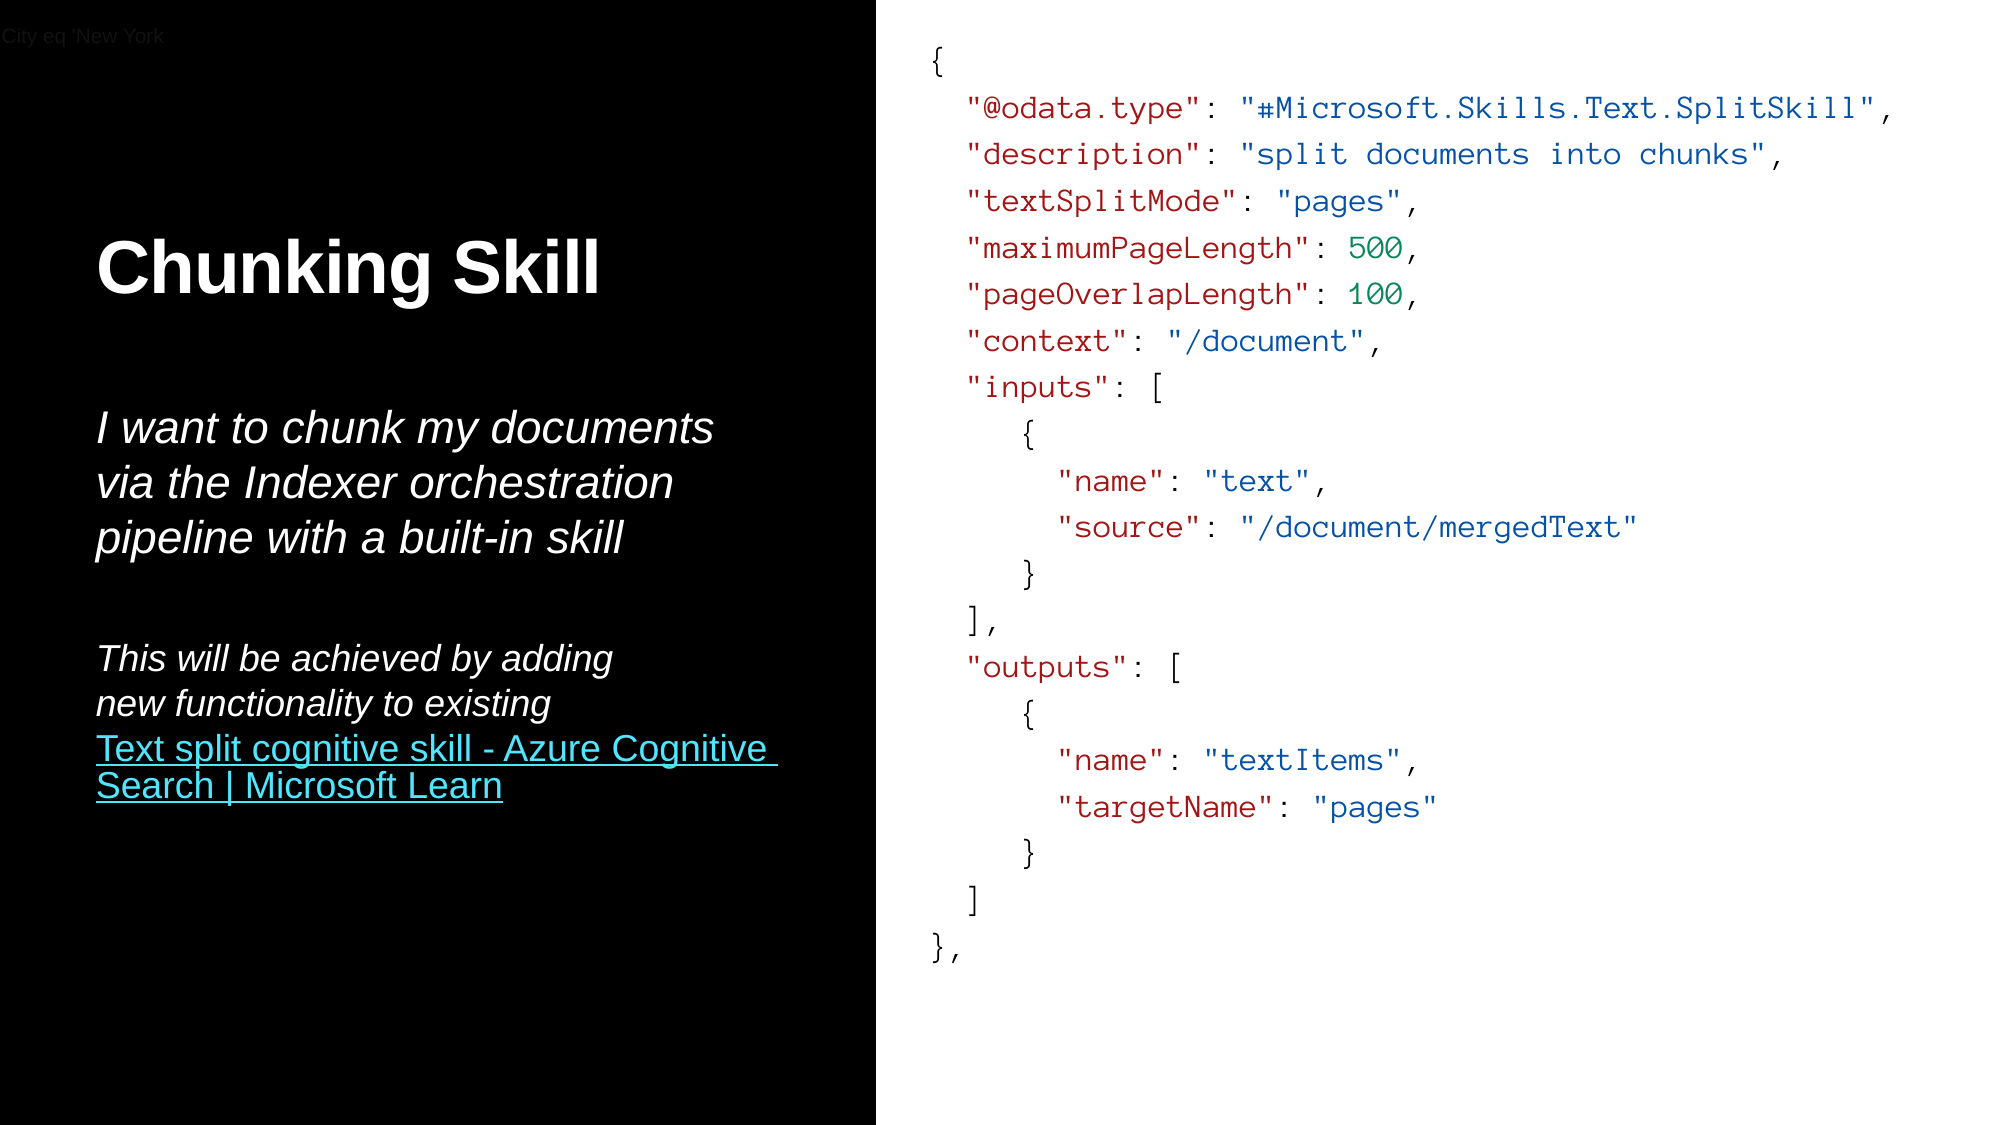

City eq 'New York
{
  "@odata.type": "#Microsoft.Skills.Text.SplitSkill",
  "description": "split documents into chunks",
  "textSplitMode": "pages",
  "maximumPageLength": 500,
  "pageOverlapLength": 100,
  "context": "/document",
  "inputs": [
     {
       "name": "text",
       "source": "/document/mergedText"
     }
  ],
  "outputs": [
     {
       "name": "textItems",
       "targetName": "pages"
     }
  ]
},
# Chunking Skill
I want to chunk my documents via the Indexer orchestration pipeline with a built-in skill

This will be achieved by adding new functionality to existing Text split cognitive skill - Azure Cognitive Search | Microsoft Learn